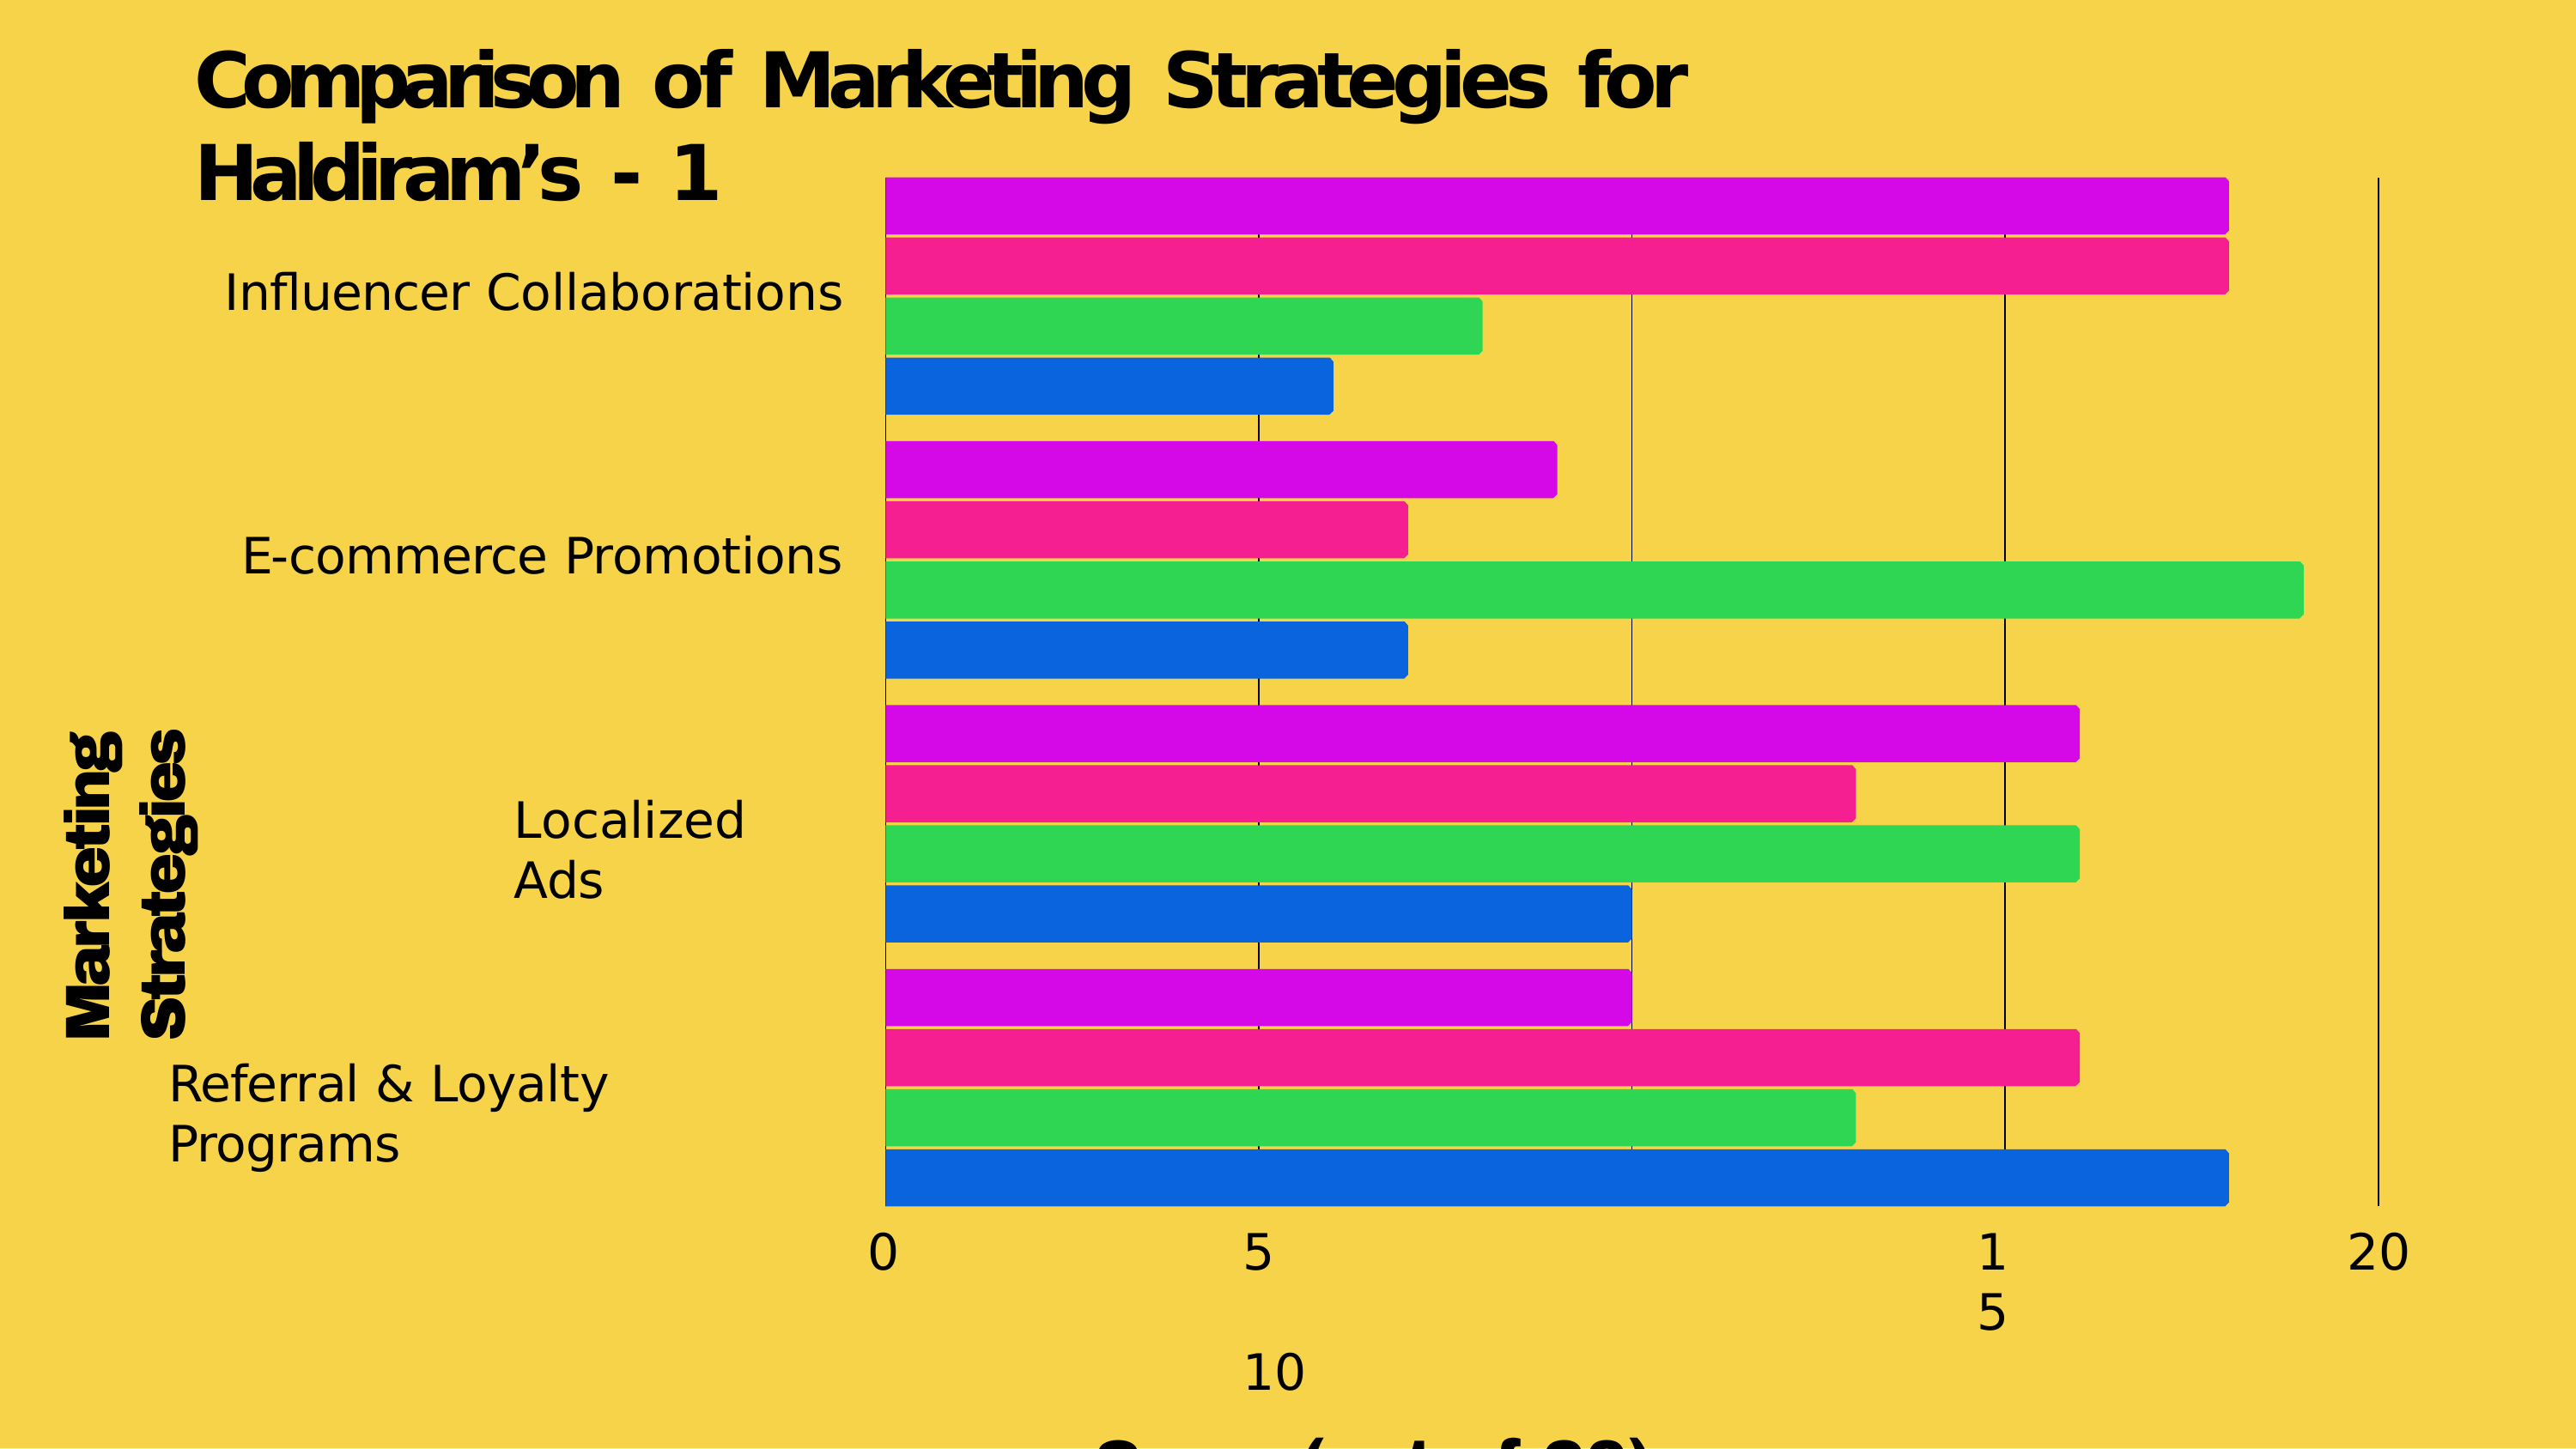

# Comparison of Marketing Strategies for Haldiram’s - 1

Influencer Collaborations
Marketing Strategies

E-commerce Promotions

Localized Ads

Referral & Loyalty Programs
5	10
Score (out of 20)
0
15
20